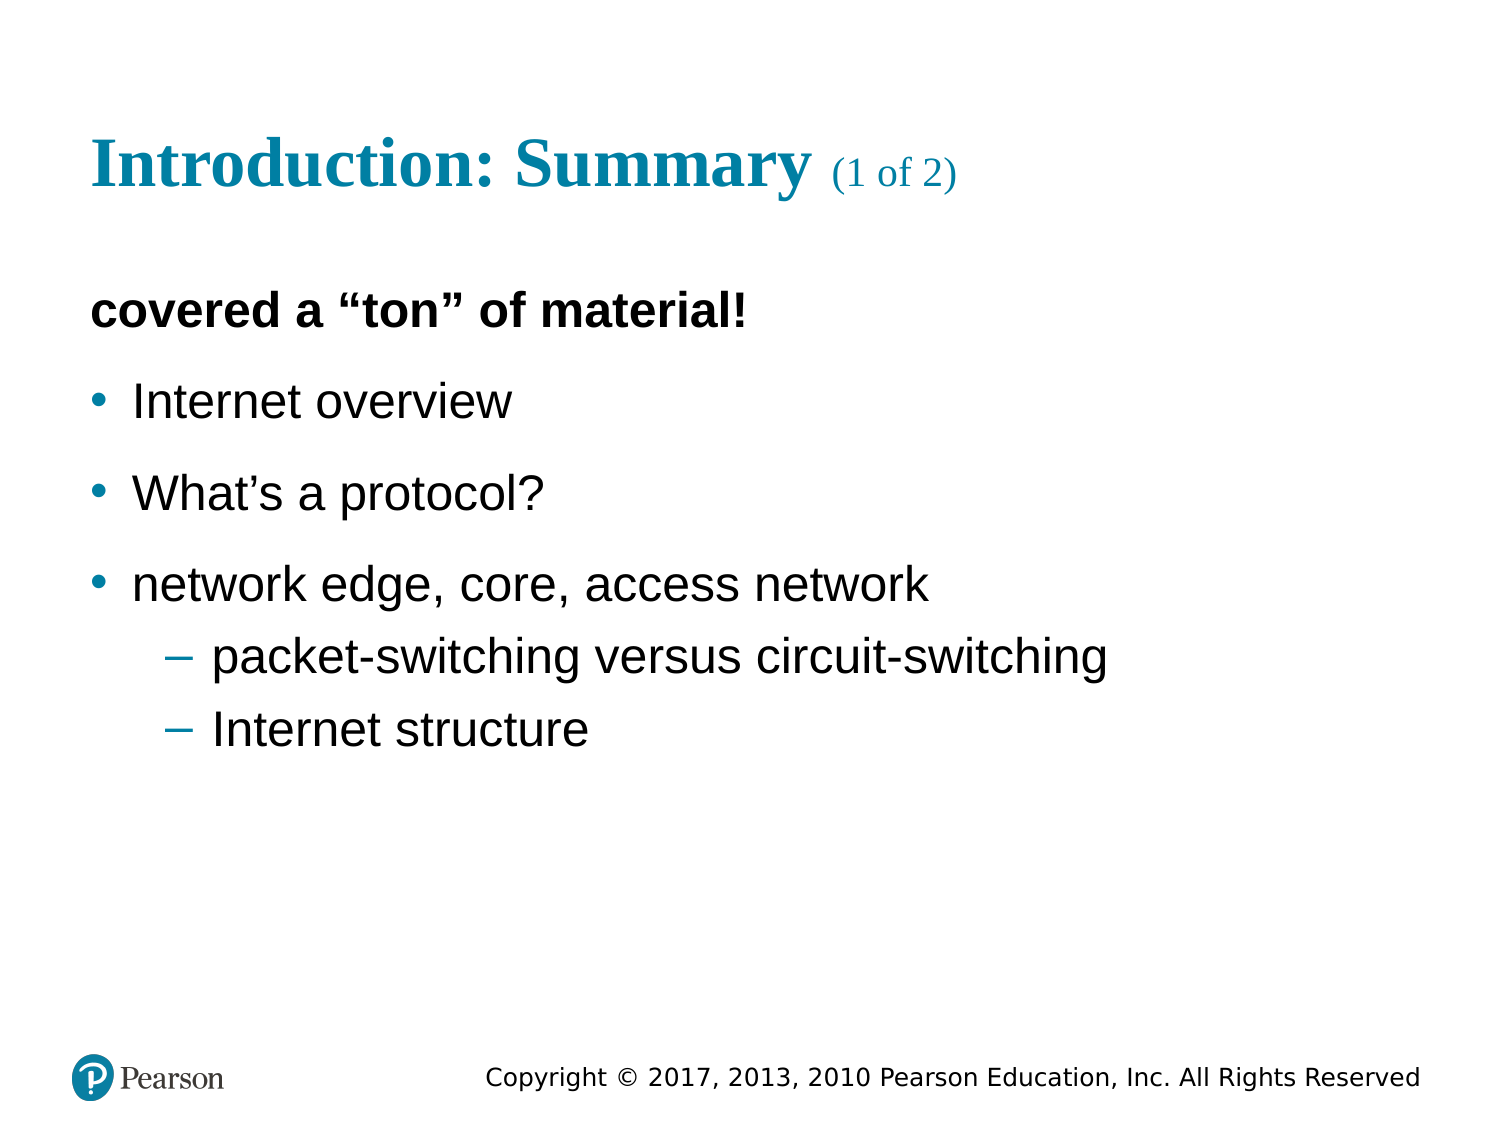

# Introduction: Summary (1 of 2)
covered a “ton” of material!
Internet overview
What’s a protocol?
network edge, core, access network
packet-switching versus circuit-switching
Internet structure